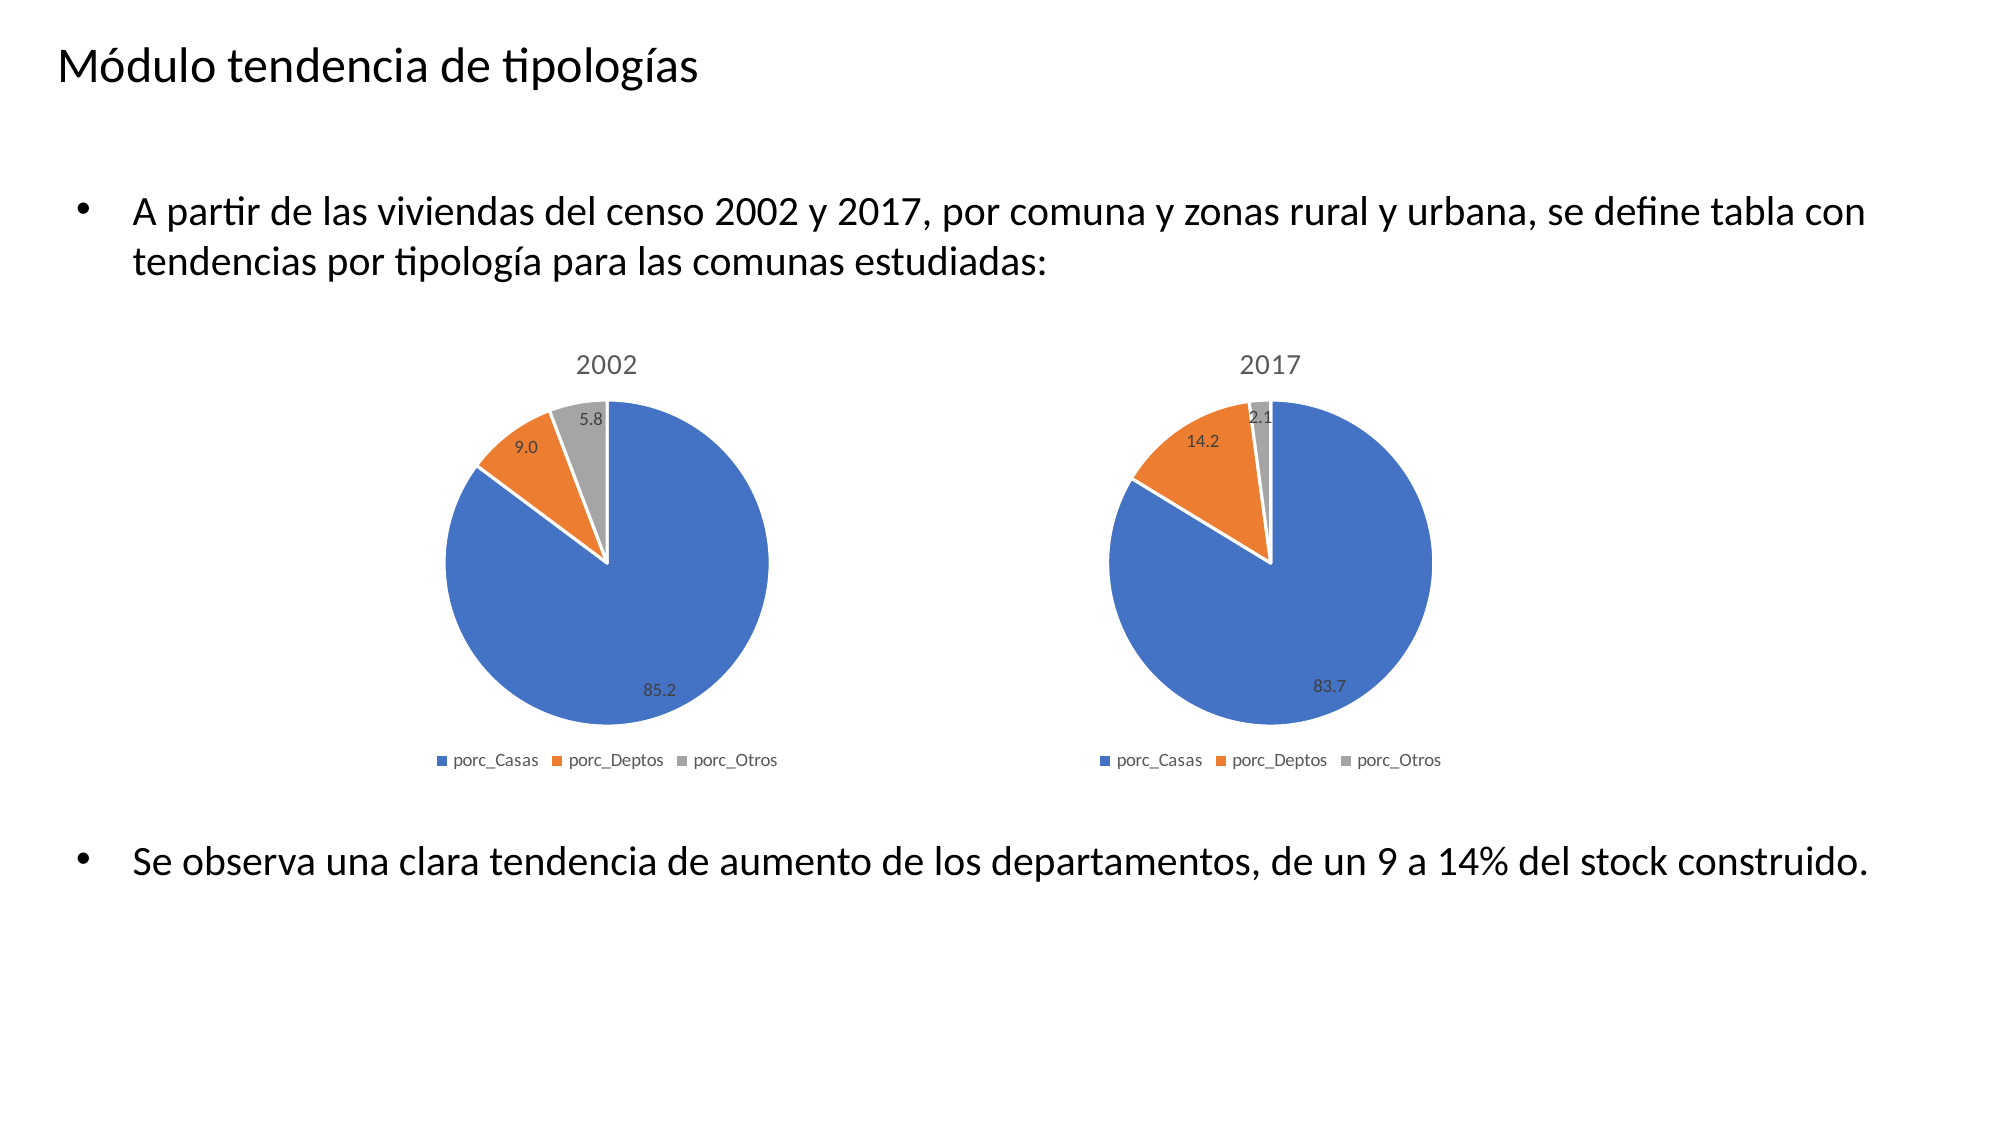

Módulo tendencia de tipologías
A partir de las viviendas del censo 2002 y 2017, por comuna y zonas rural y urbana, se define tabla con tendencias por tipología para las comunas estudiadas:

Se observa una clara tendencia de aumento de los departamentos, de un 9 a 14% del stock construido.

### Chart:

| Category | 2002 |
|---|---|
| porc_Casas | 85.2180033953045 |
| porc_Deptos | 9.03068195933916 |
| porc_Otros | 5.7513146453563 |

### Chart:

| Category | 2017 |
|---|---|
| porc_Casas | 83.7053866272158 |
| porc_Deptos | 14.1758909465564 |
| porc_Otros | 2.11872242622778 |